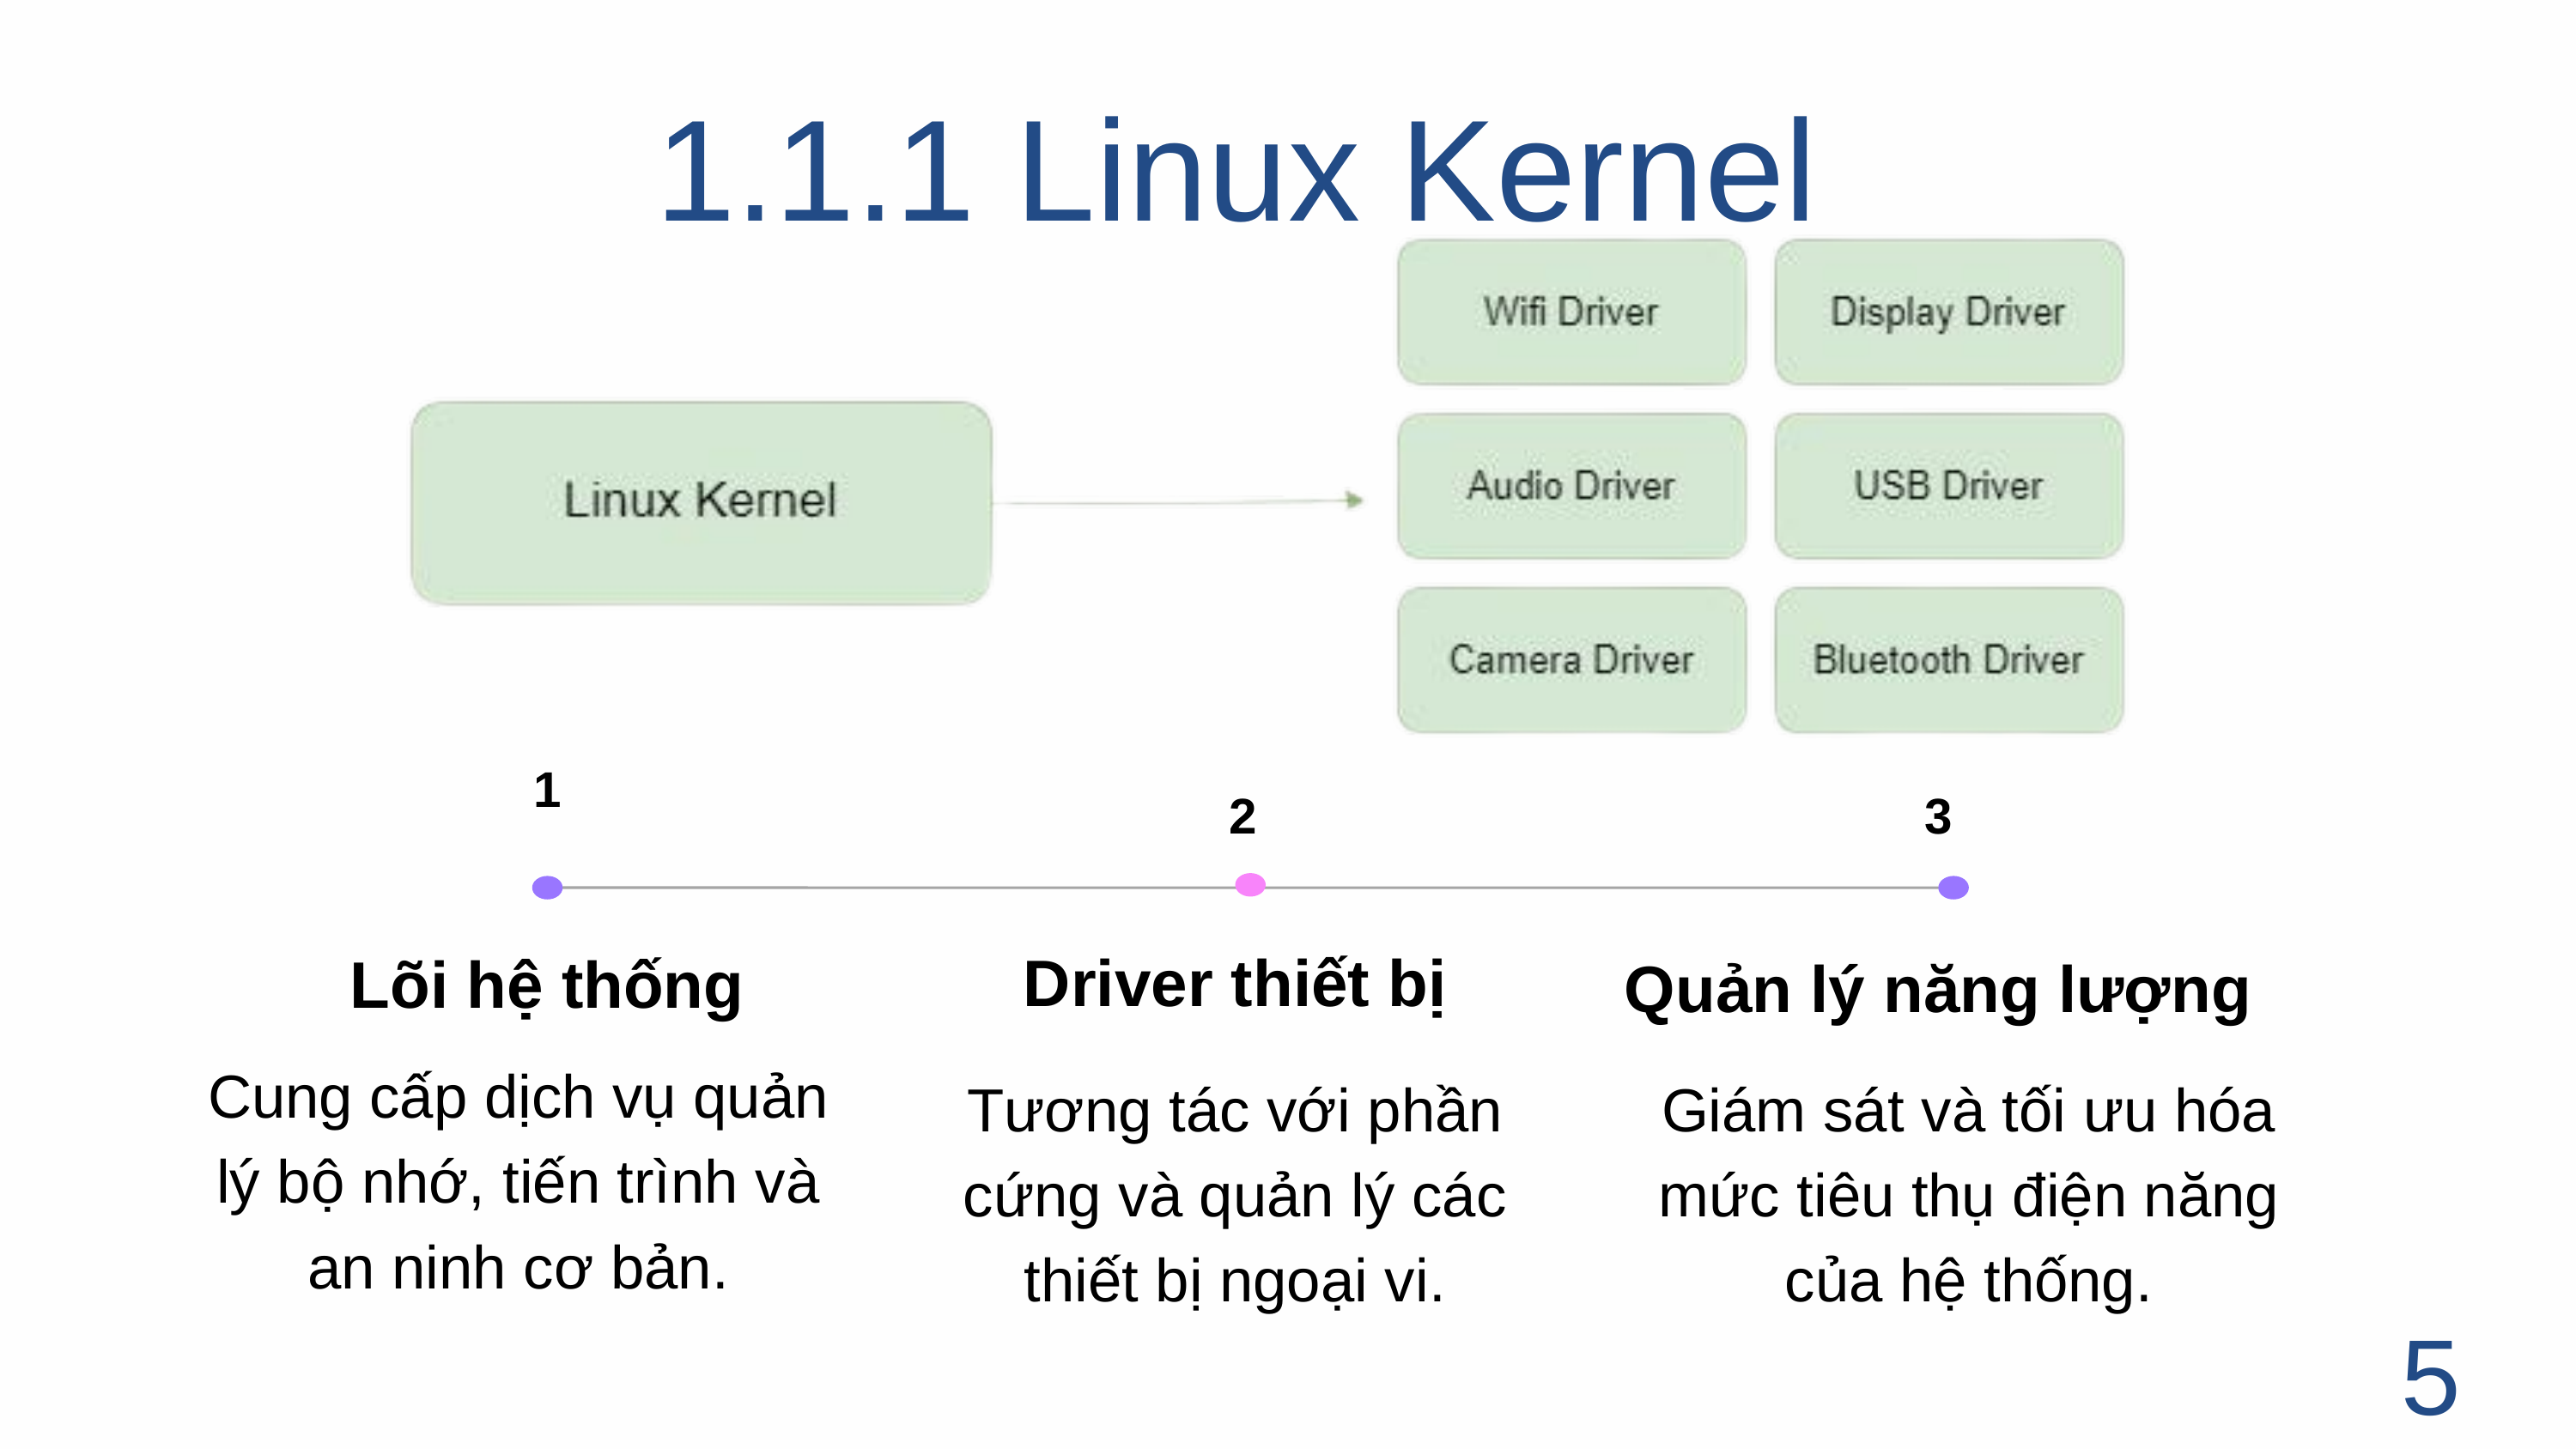

1.1.1 Linux Kernel

1
2
3

Driver thiết bị
Lõi hệ thống
Quản lý năng lượng
Cung cấp dịch vụ quản lý bộ nhớ, tiến trình và an ninh cơ bản.
Tương tác với phần cứng và quản lý các thiết bị ngoại vi.
Giám sát và tối ưu hóa mức tiêu thụ điện năng của hệ thống.
5